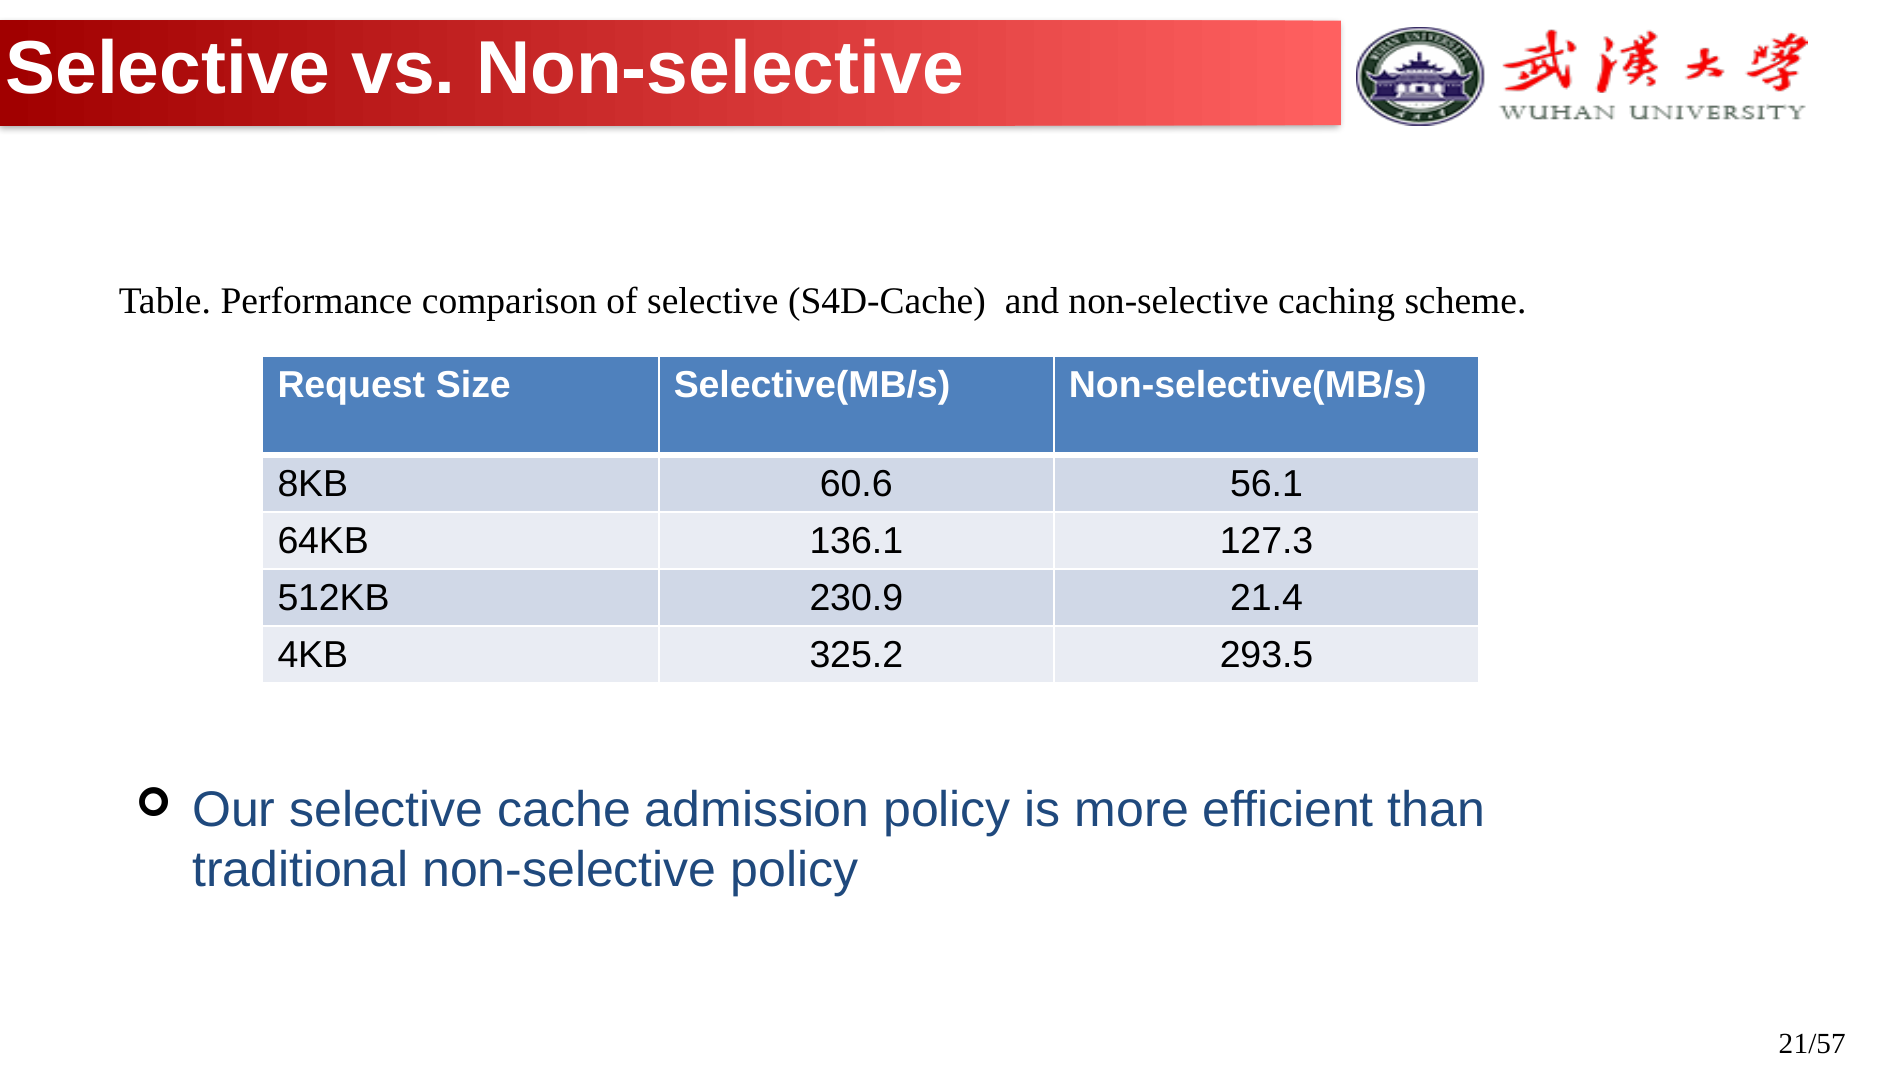

# Selective vs. Non-selective
Table. Performance comparison of selective (S4D-Cache)  and non-selective caching scheme.

| Request Size | Selective(MB/s) | Non-selective(MB/s) |
| --- | --- | --- |
| 8KB | 60.6 | 56.1 |
| 64KB | 136.1 | 127.3 |
| 512KB | 230.9 | 21.4 |
| 4KB | 325.2 | 293.5 |
Our selective cache admission policy is more efficient than traditional non-selective policy